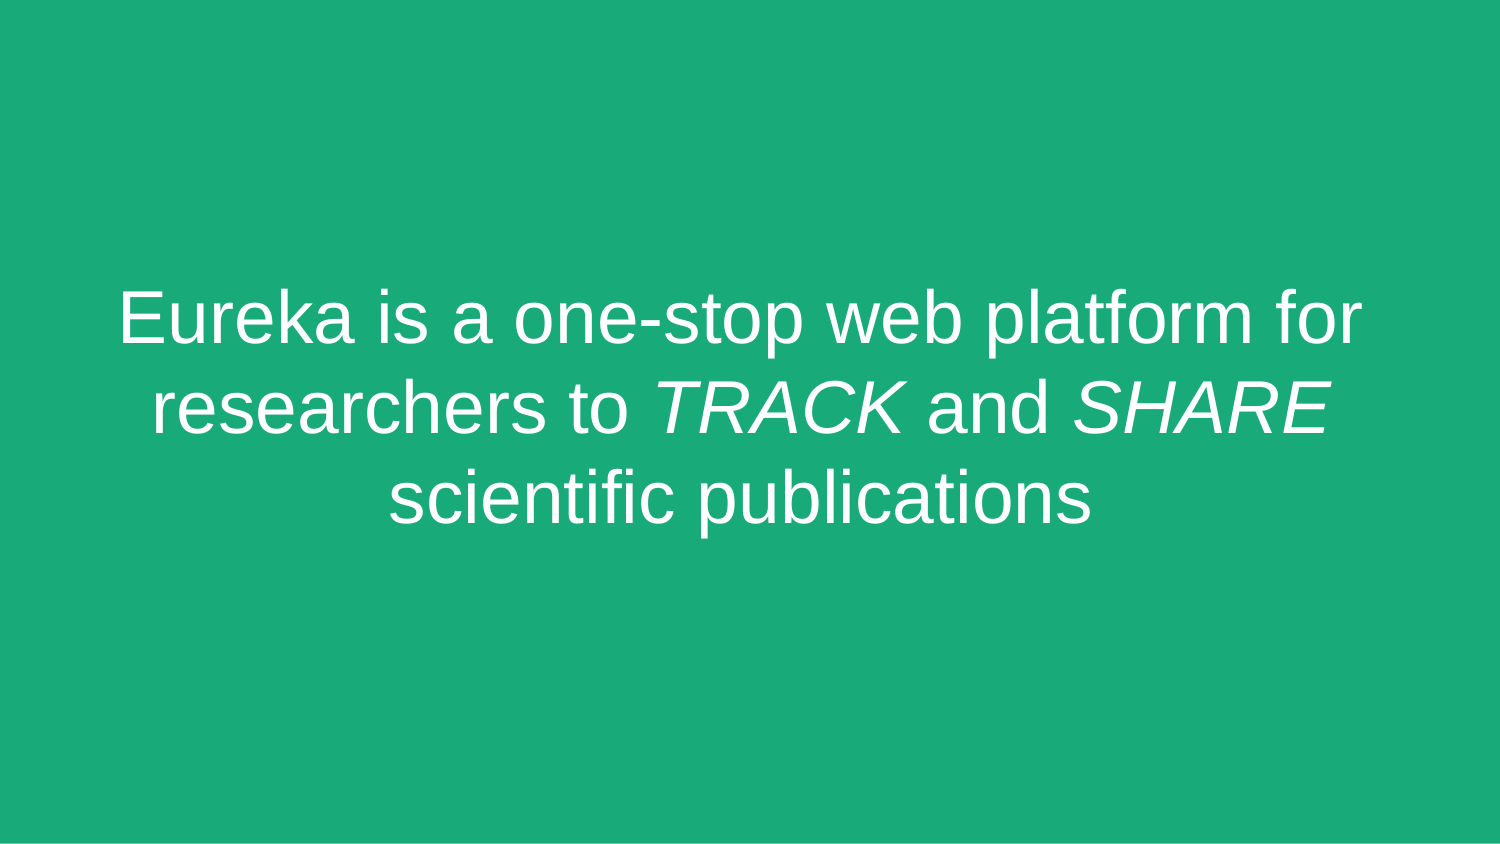

# Eureka is a one-stop web platform for researchers to TRACK and SHARE scientific publications